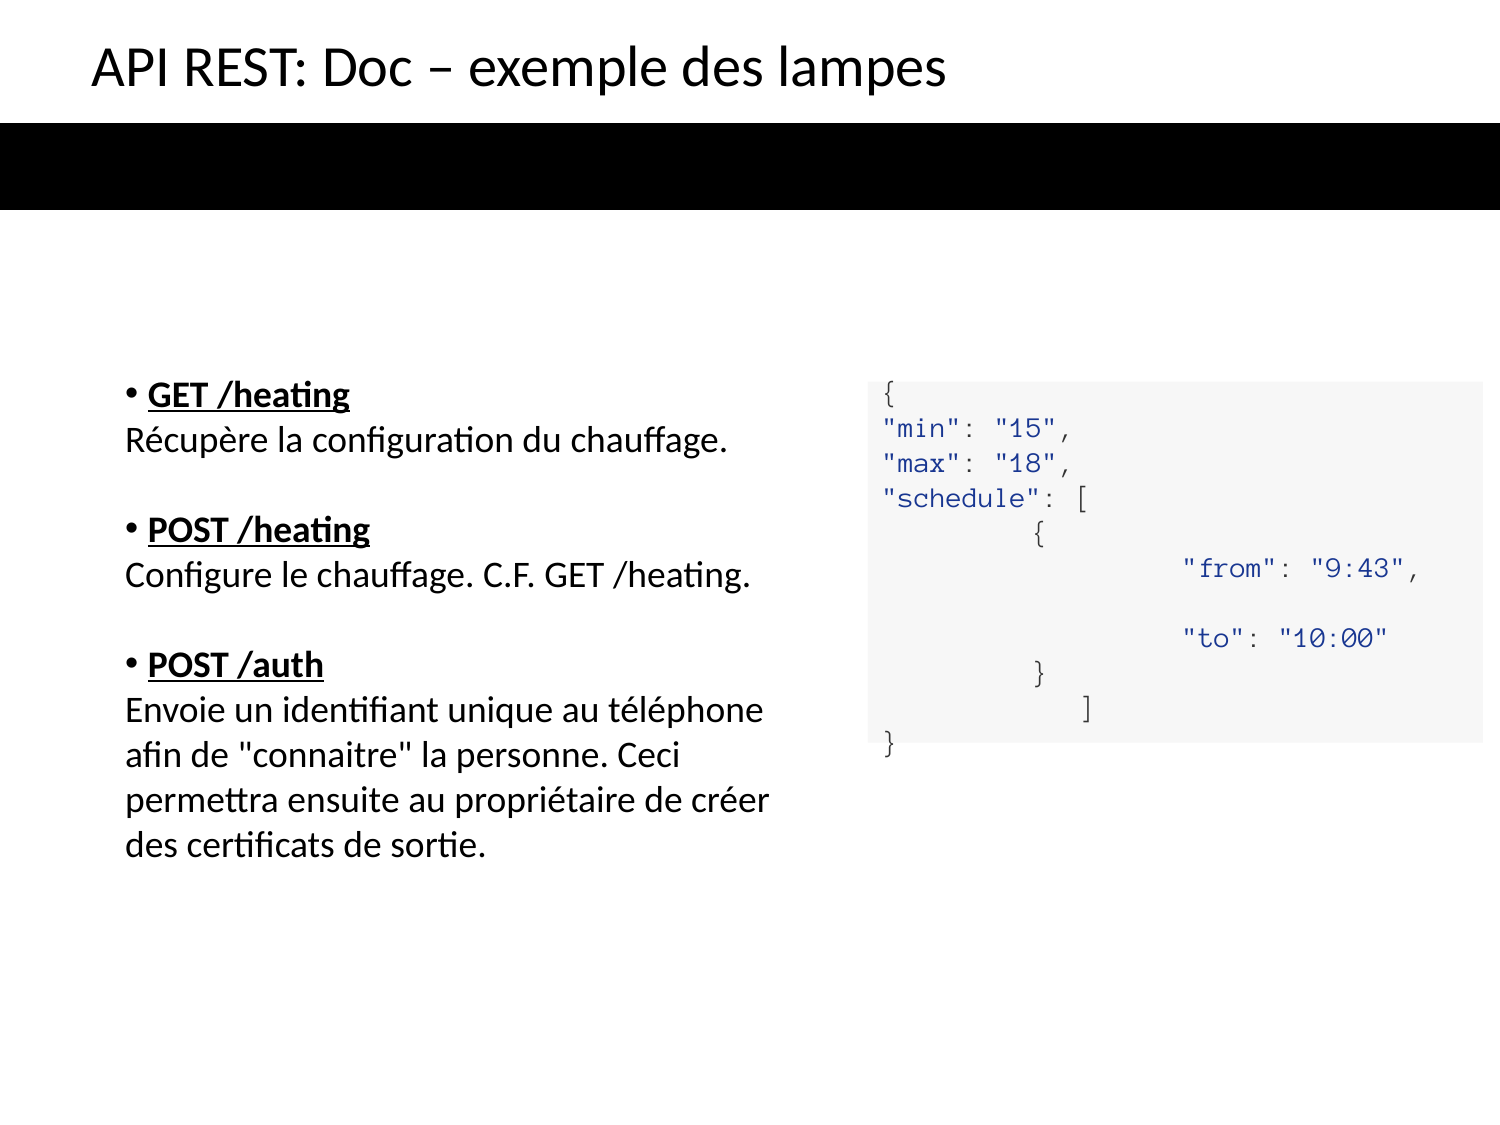

# API REST: Doc – exemple des lampes

GET /heating
Récupère la configuration du chauffage.

POST /heating
Configure le chauffage. C.F. GET /heating.

POST /auth
Envoie un identifiant unique au téléphone afin de "connaitre" la personne. Ceci permettra ensuite au propriétaire de créer des certificats de sortie.
{
"min": "15",
"max": "18",
"schedule": [
	{
		"from": "9:43",
		"to": "10:00"
	}
	   ]
}